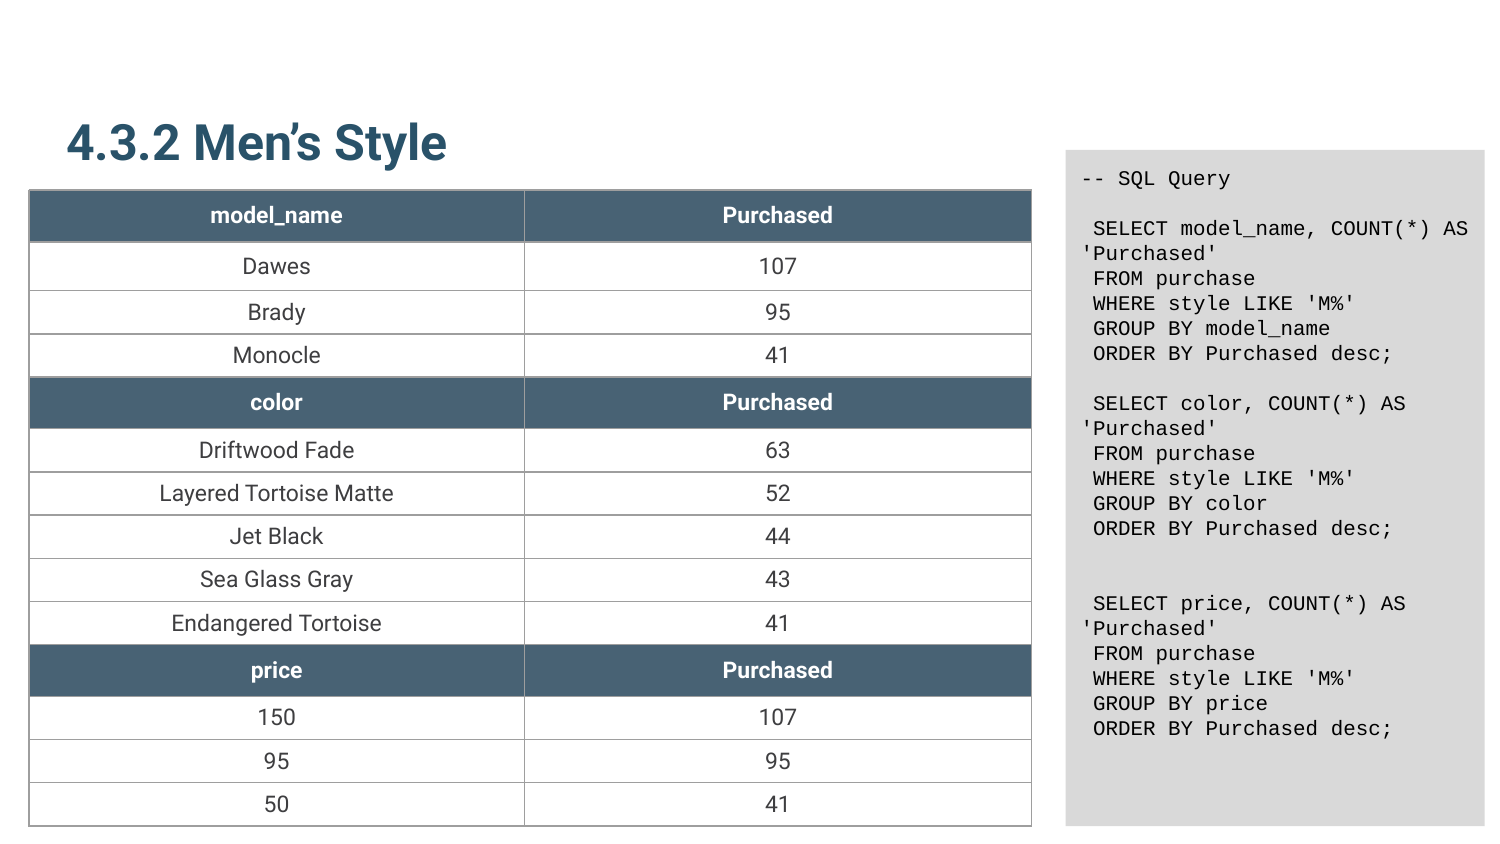

4.3.2 Men’s Style
-- SQL Query

 SELECT model_name, COUNT(*) AS 'Purchased'
 FROM purchase
 WHERE style LIKE 'M%'
 GROUP BY model_name
 ORDER BY Purchased desc;

 SELECT color, COUNT(*) AS 'Purchased'
 FROM purchase
 WHERE style LIKE 'M%'
 GROUP BY color
 ORDER BY Purchased desc;

 SELECT price, COUNT(*) AS 'Purchased'
 FROM purchase
 WHERE style LIKE 'M%'
 GROUP BY price
 ORDER BY Purchased desc;
| model\_name | Purchased |
| --- | --- |
| Dawes | 107 |
| Brady | 95 |
| Monocle | 41 |
| color | Purchased |
| Driftwood Fade | 63 |
| Layered Tortoise Matte | 52 |
| Jet Black | 44 |
| Sea Glass Gray | 43 |
| Endangered Tortoise | 41 |
| price | Purchased |
| 150 | 107 |
| 95 | 95 |
| 50 | 41 |